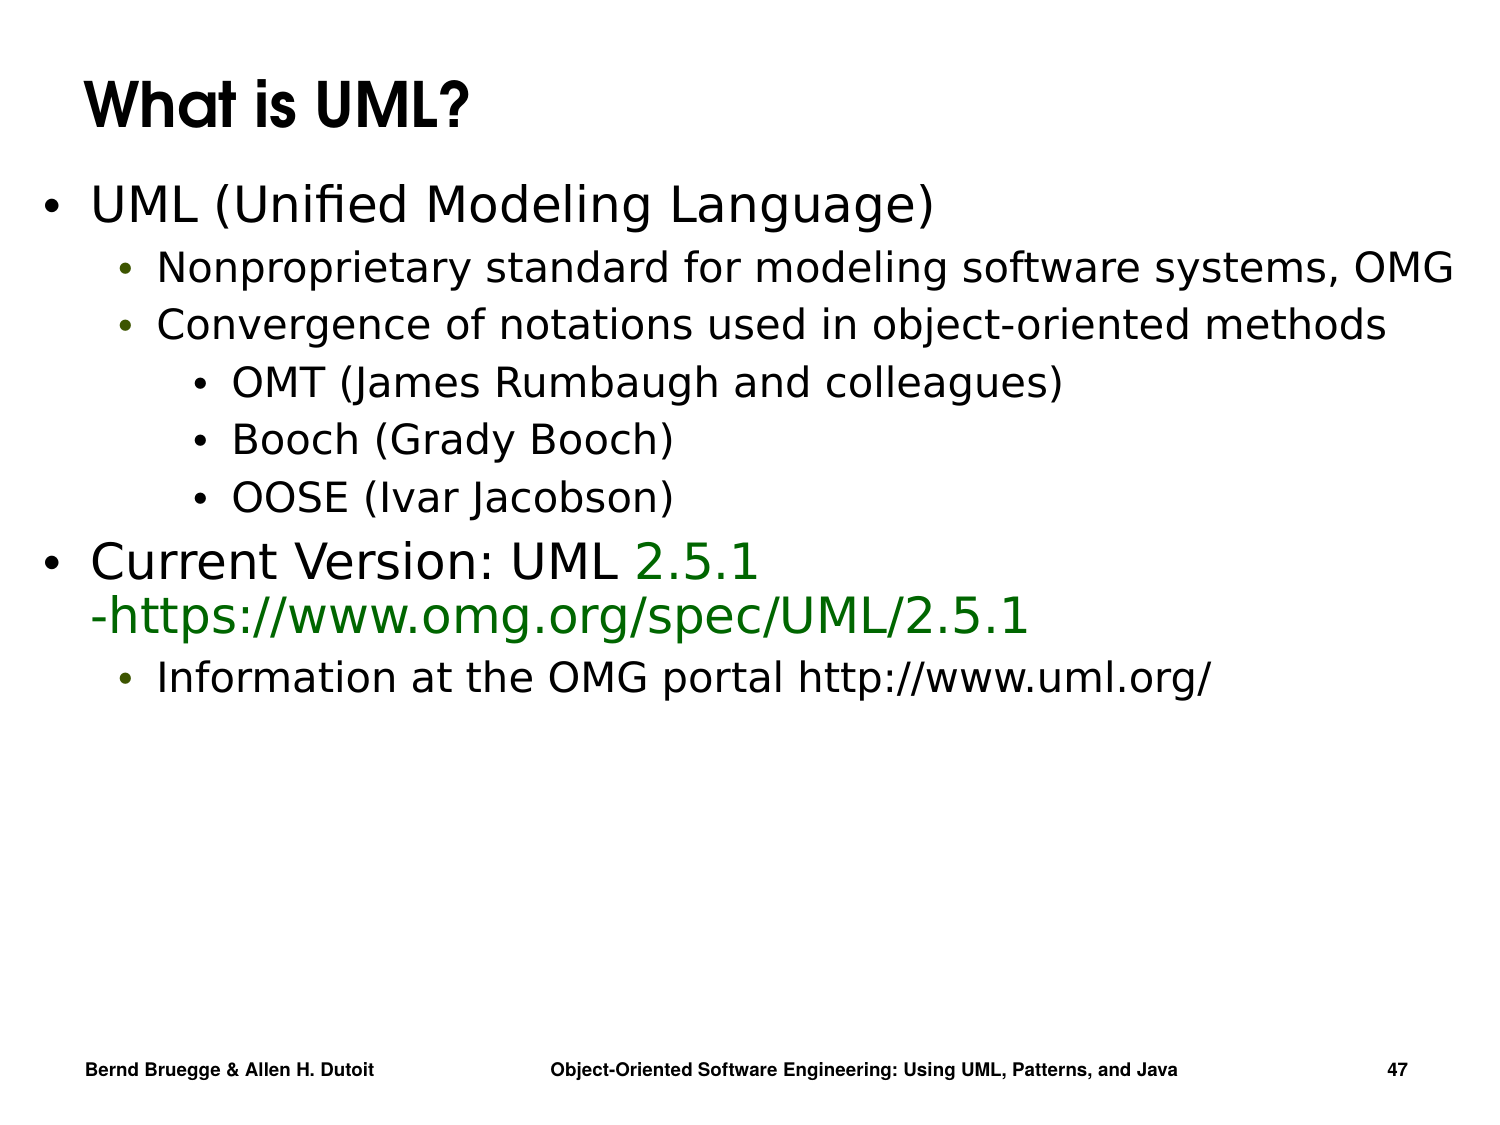

# What is UML?
UML (Unified Modeling Language)
Nonproprietary standard for modeling software systems, OMG
Convergence of notations used in object-oriented methods
OMT (James Rumbaugh and colleagues)
Booch (Grady Booch)
OOSE (Ivar Jacobson)
Current Version: UML 2.5.1 -https://www.omg.org/spec/UML/2.5.1
Information at the OMG portal http://www.uml.org/